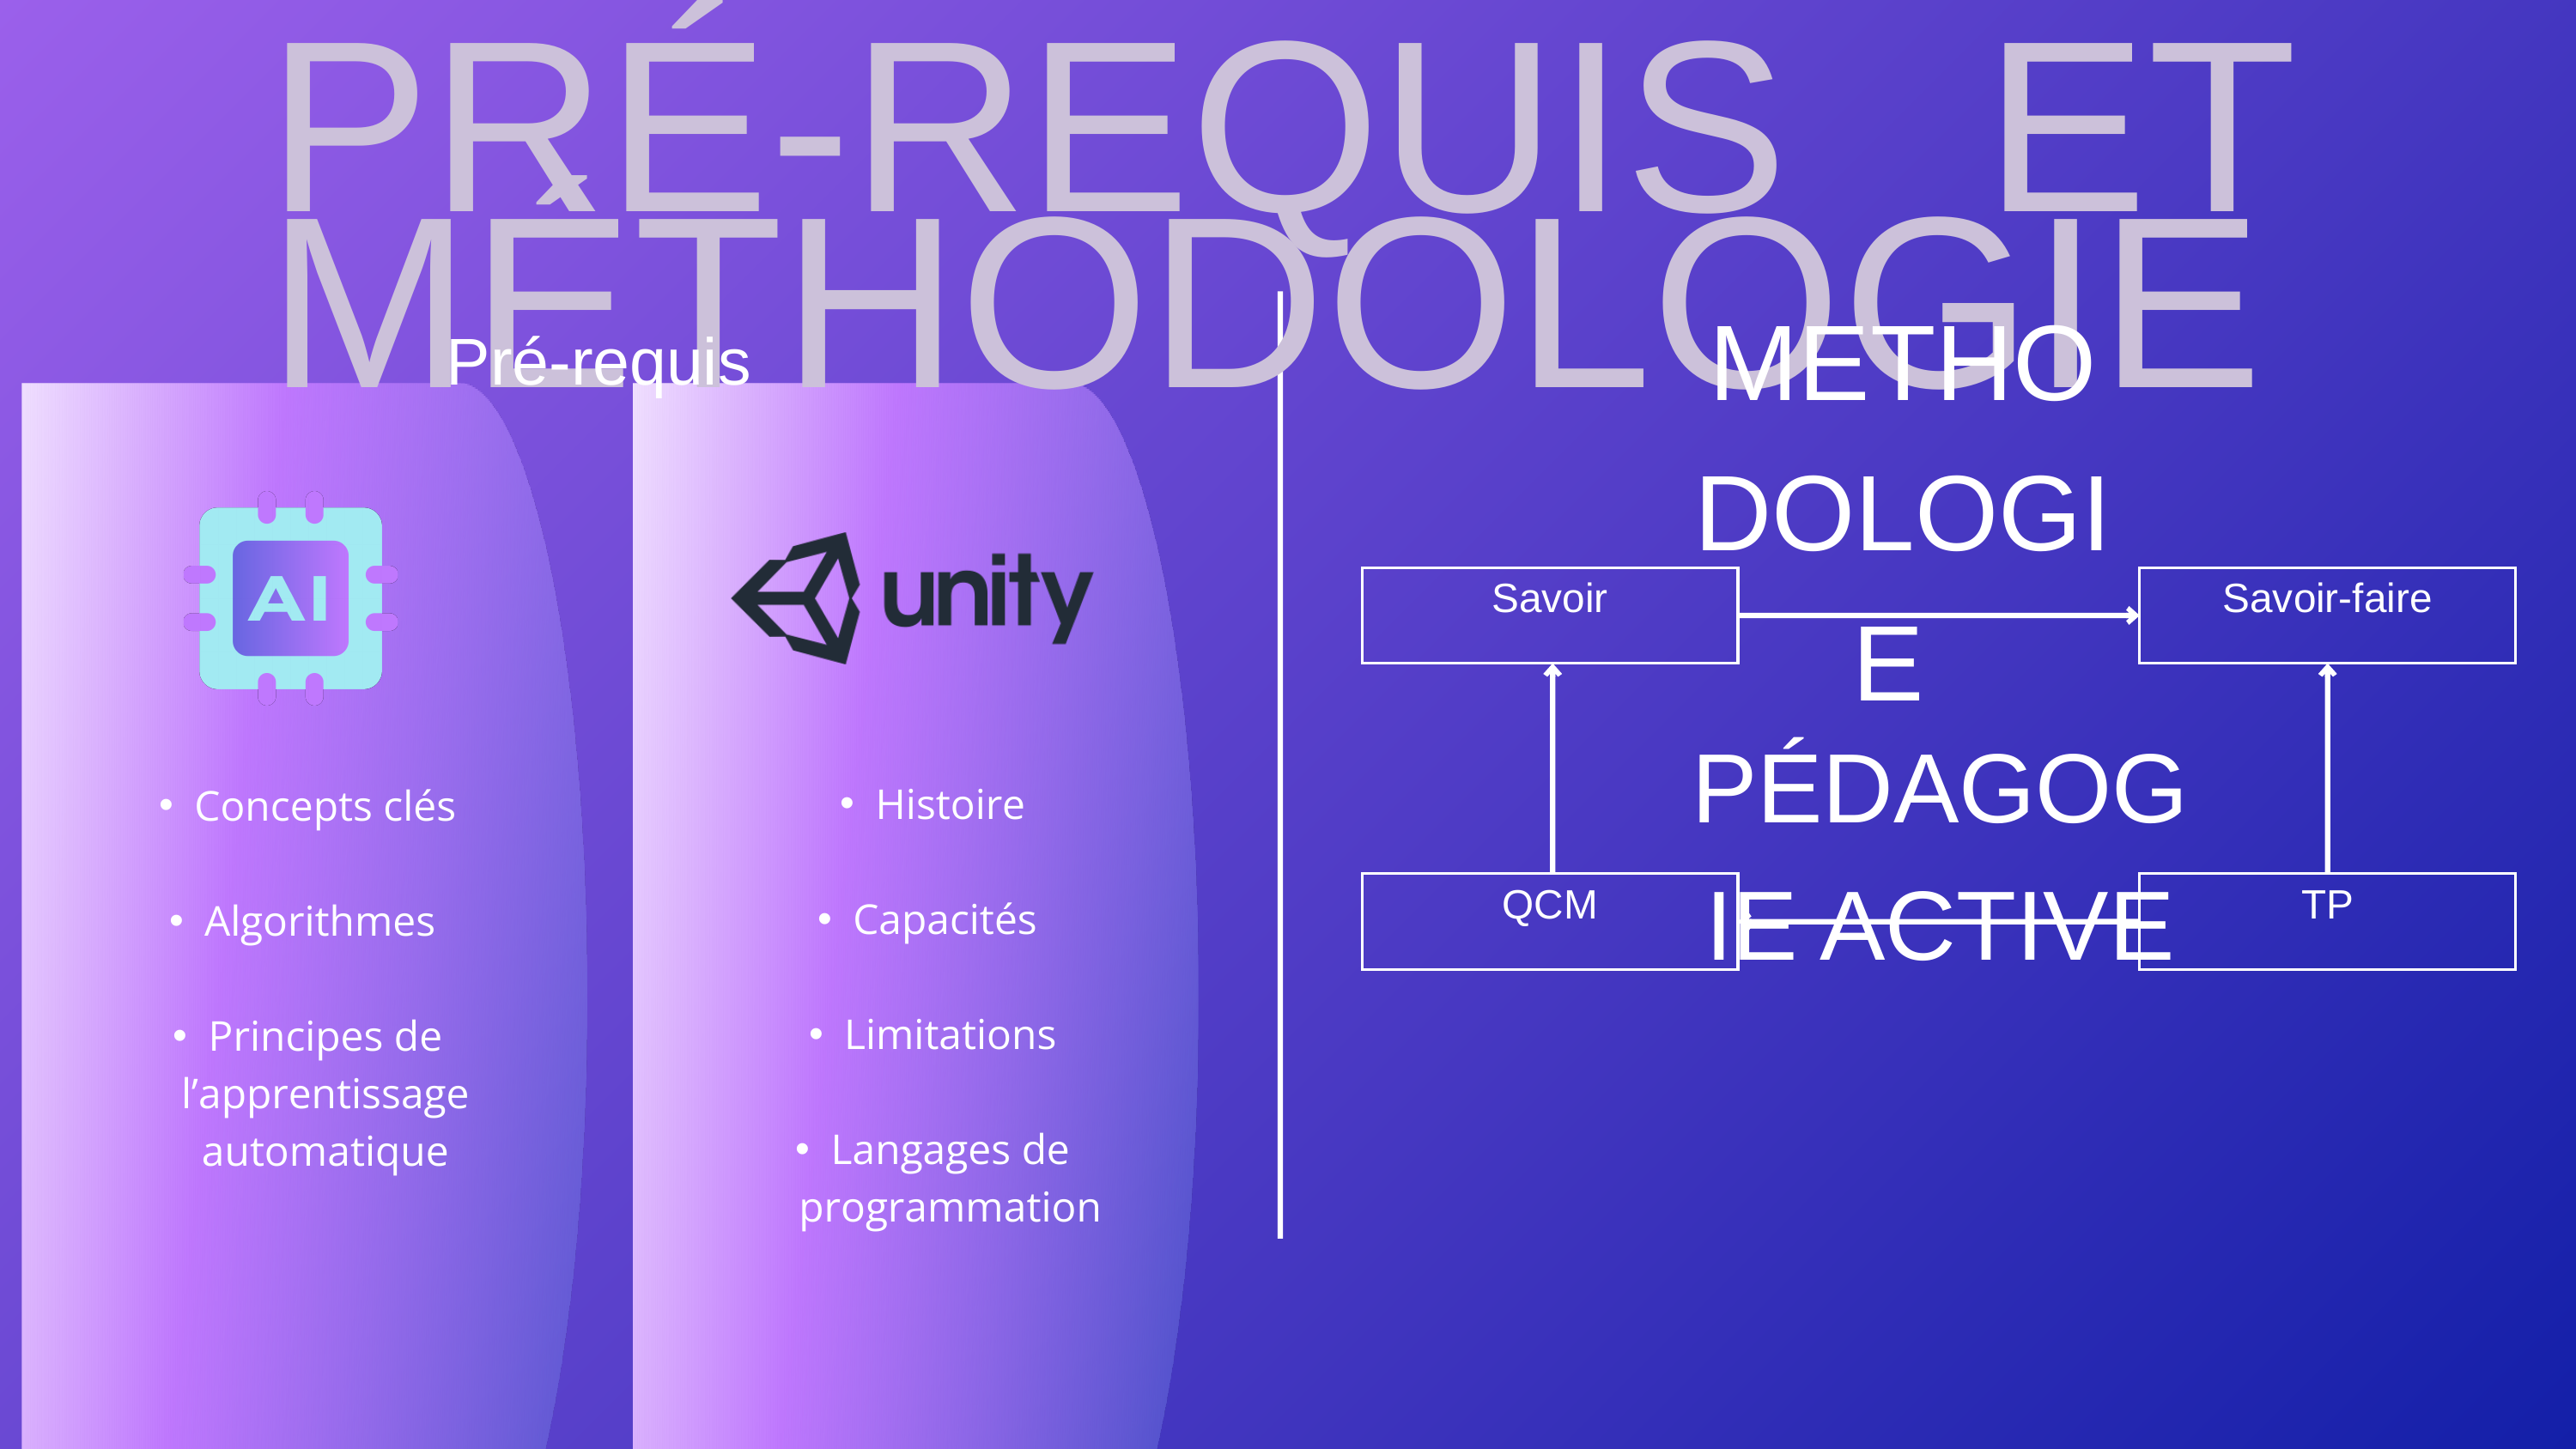

PRÉ-REQUIS ET MÉTHODOLOGIE
METHODOLOGIE

Pré-requis

Savoir

Savoir-faire

PÉDAGOGIE ACTIVE

Histoire

Capacités

Limitations

Langages de programmation

Concepts clés

Algorithmes

Principes de l’apprentissage automatique

QCM

TP